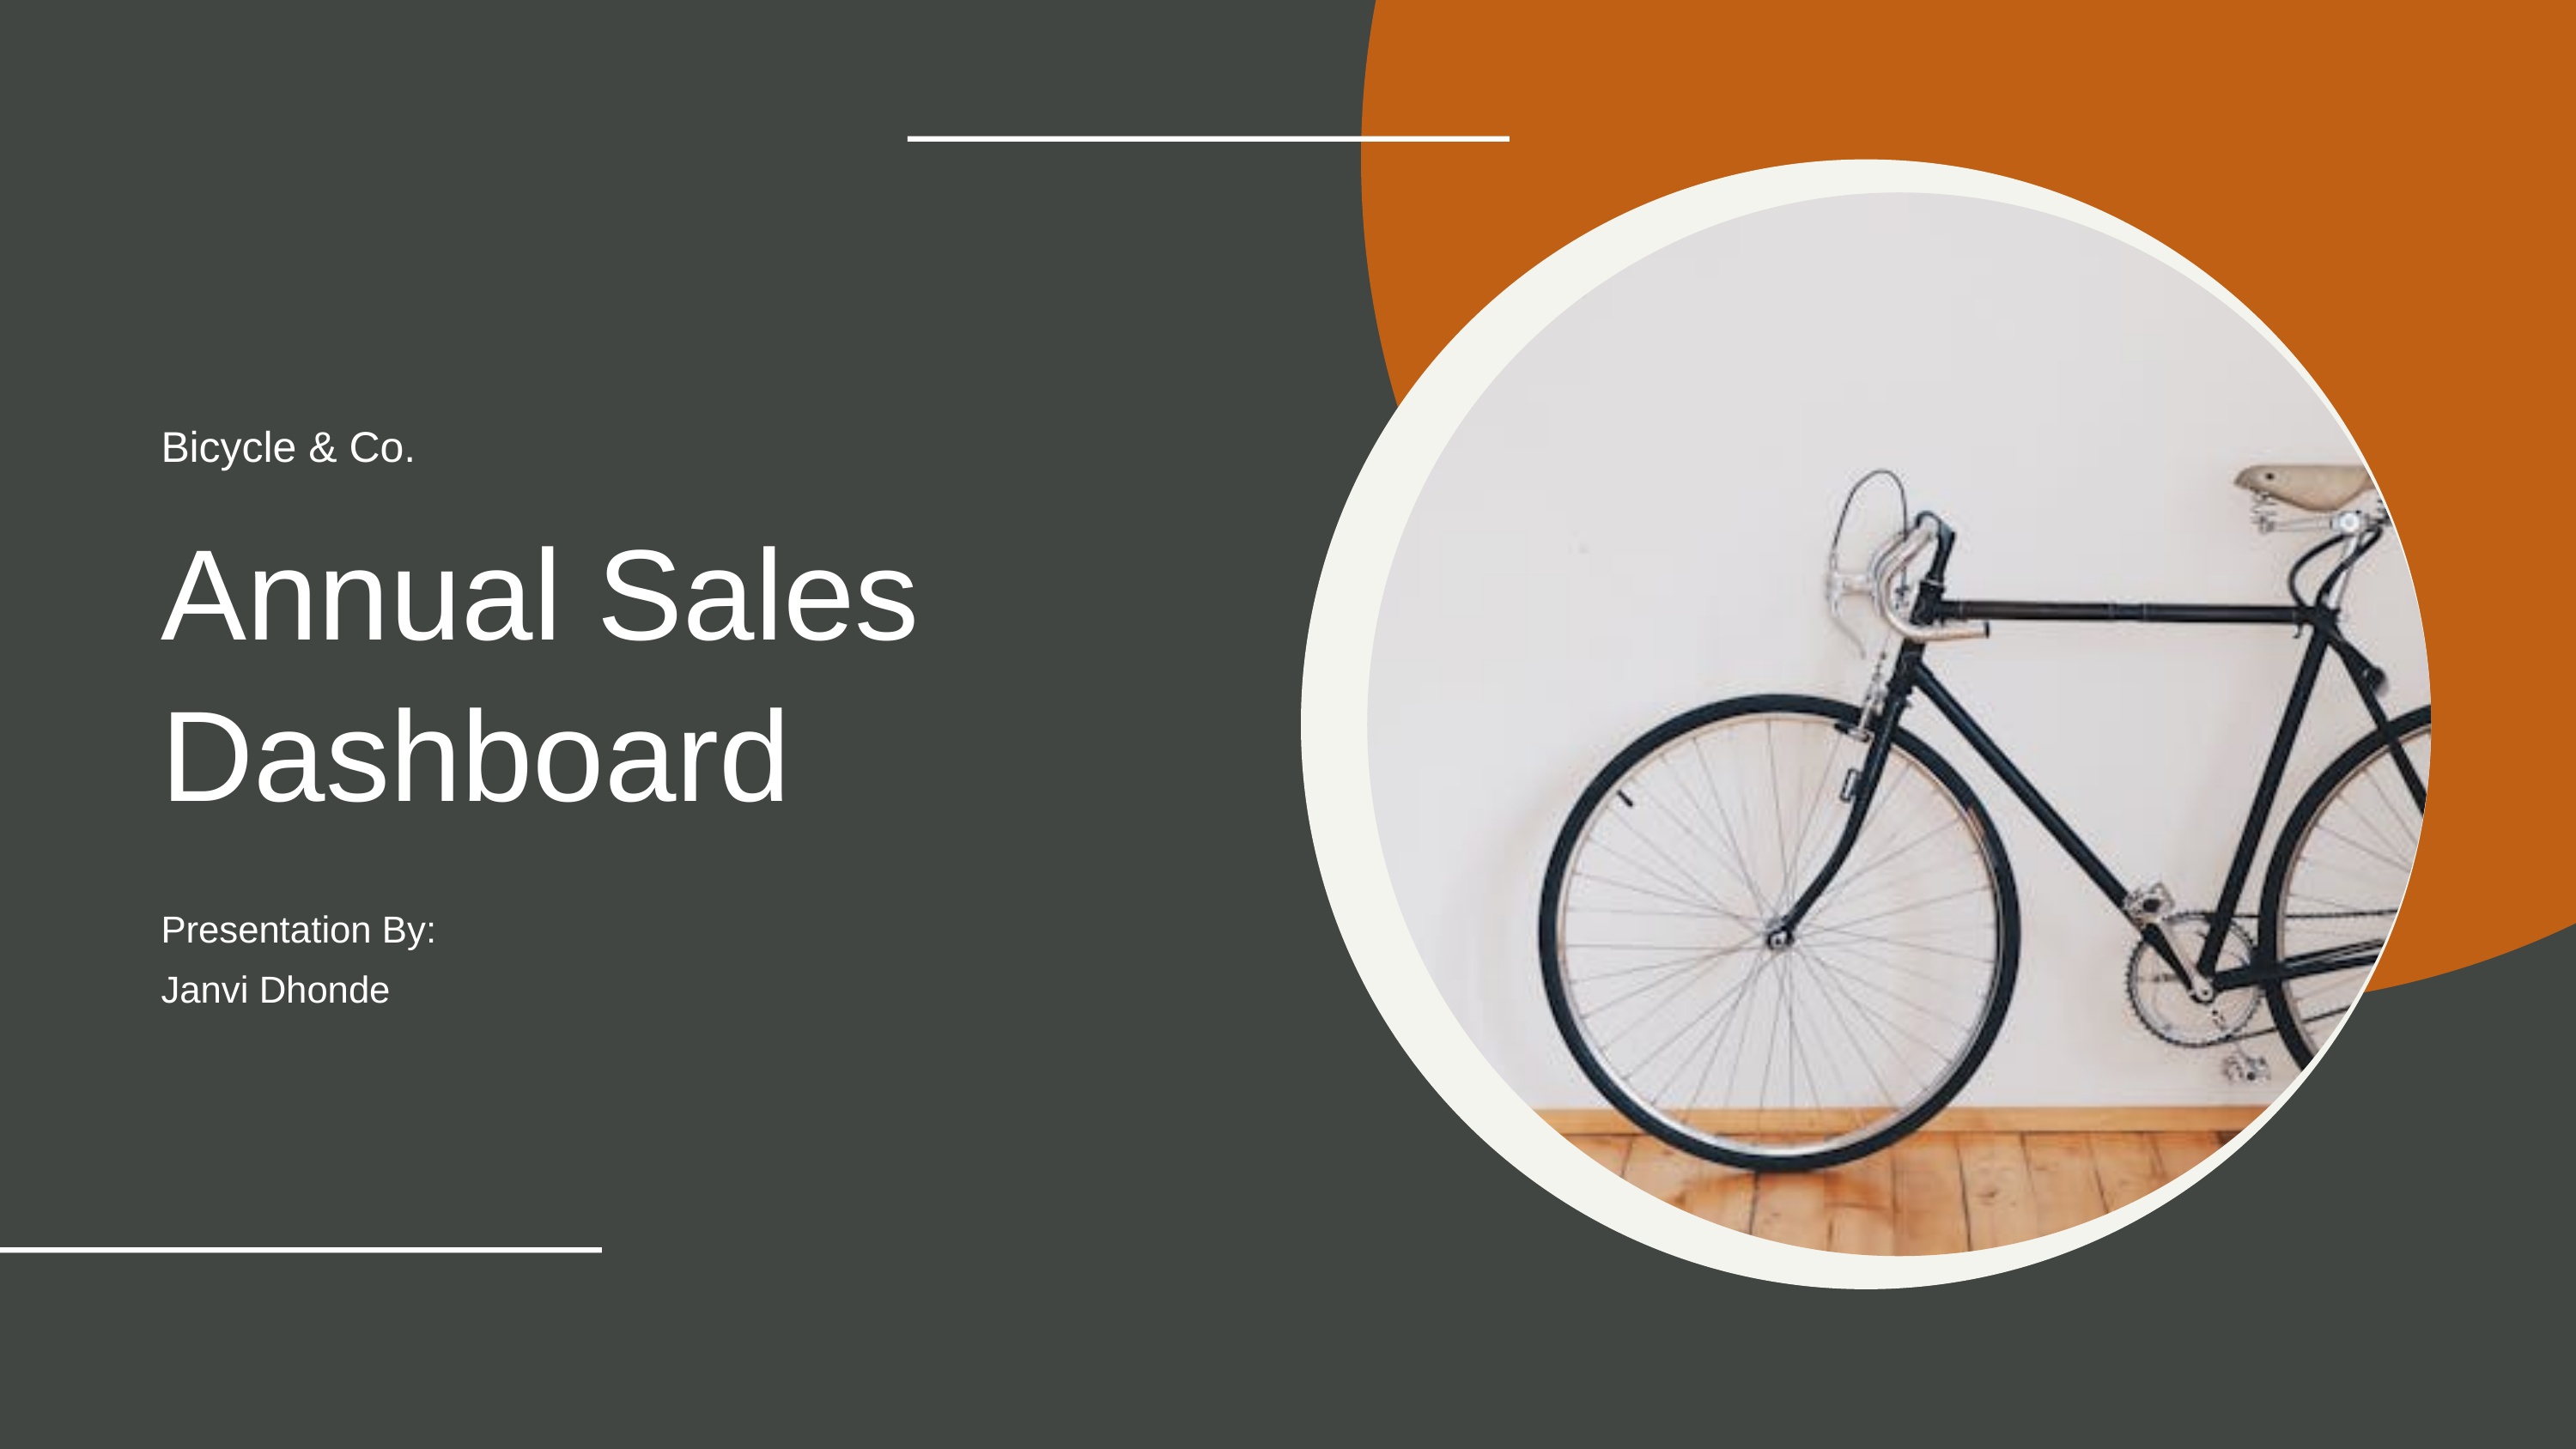

Bicycle & Co.
Annual Sales
Dashboard
Presentation By:
Janvi Dhonde